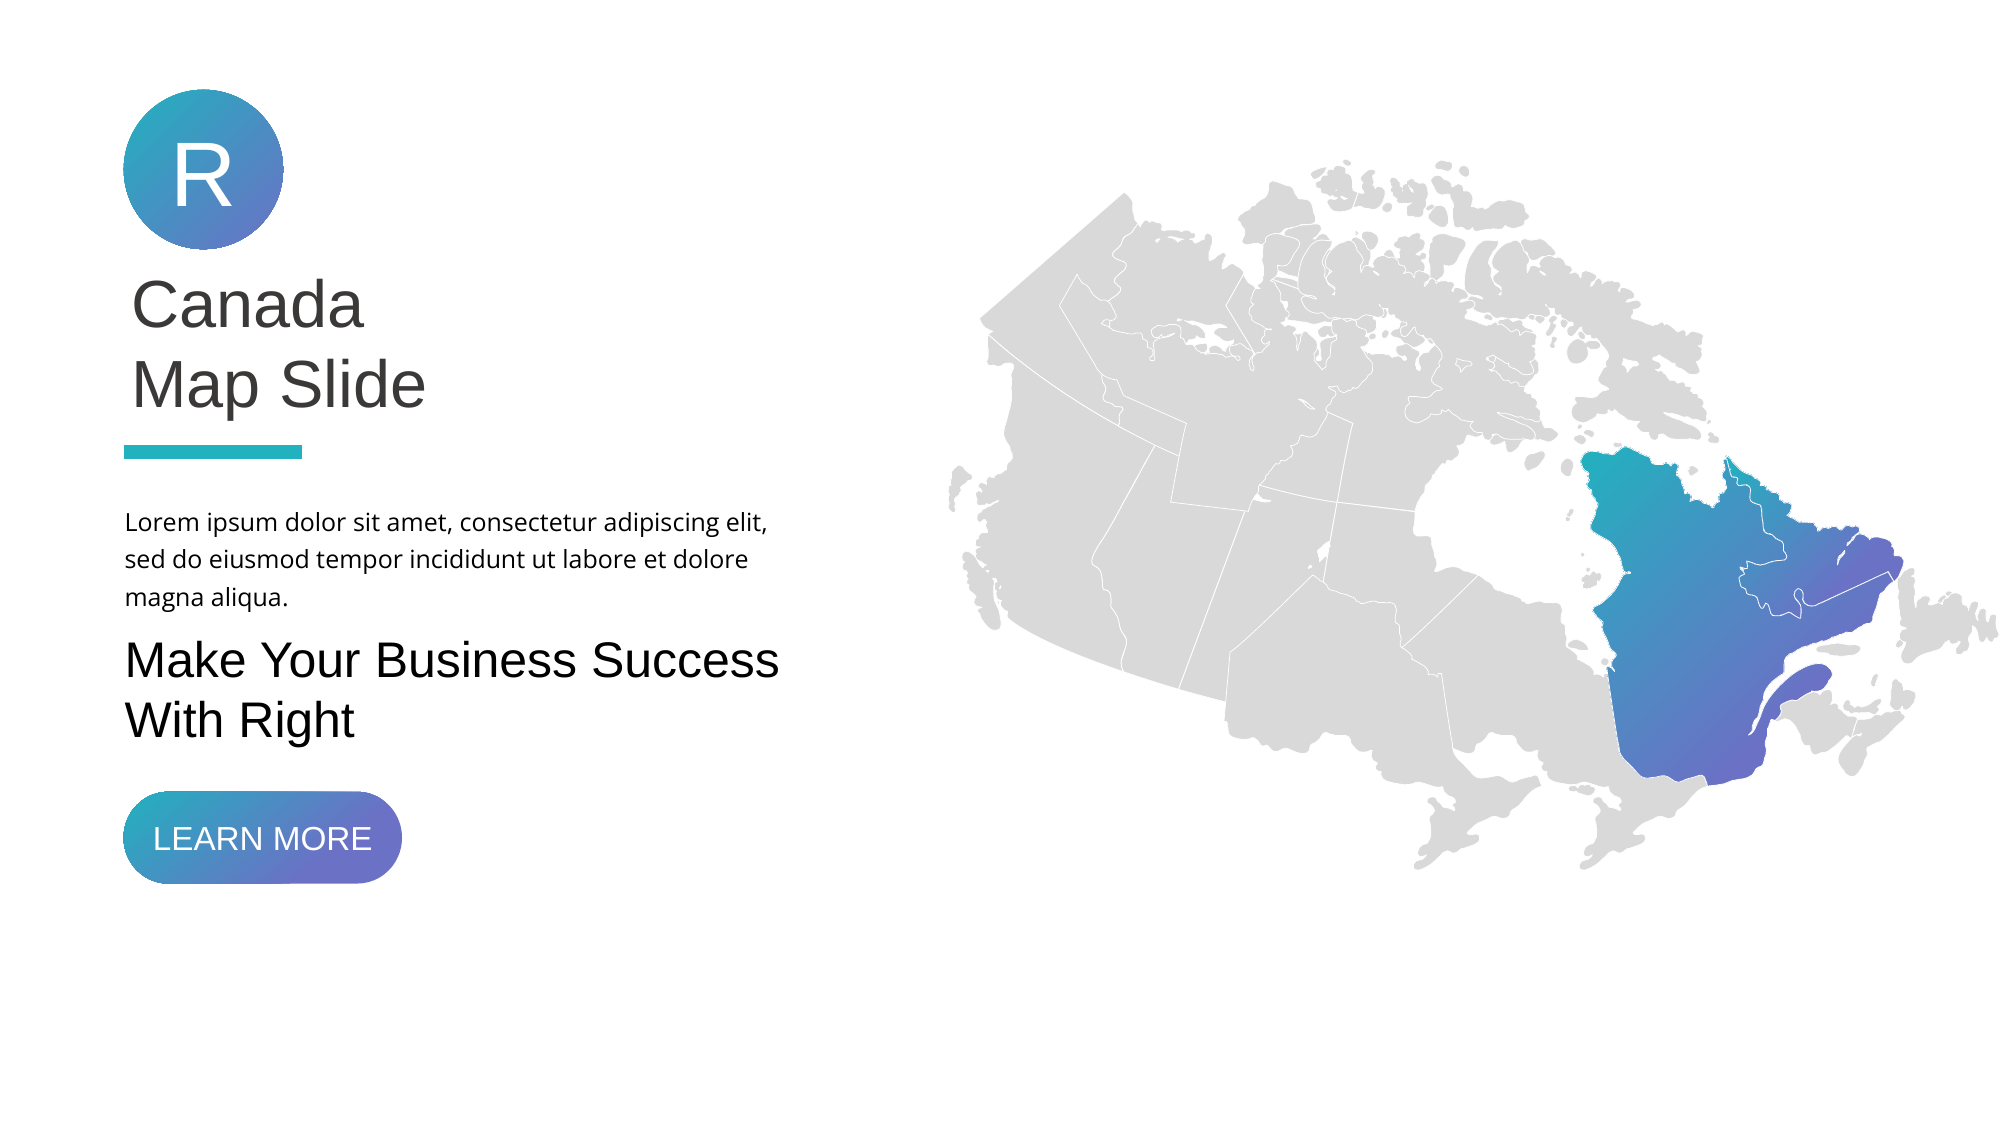

R

Canada
Map Slide
Lorem ipsum dolor sit amet, consectetur adipiscing elit, sed do eiusmod tempor incididunt ut labore et dolore magna aliqua.
Make Your Business Success With Right

LEARN MORE